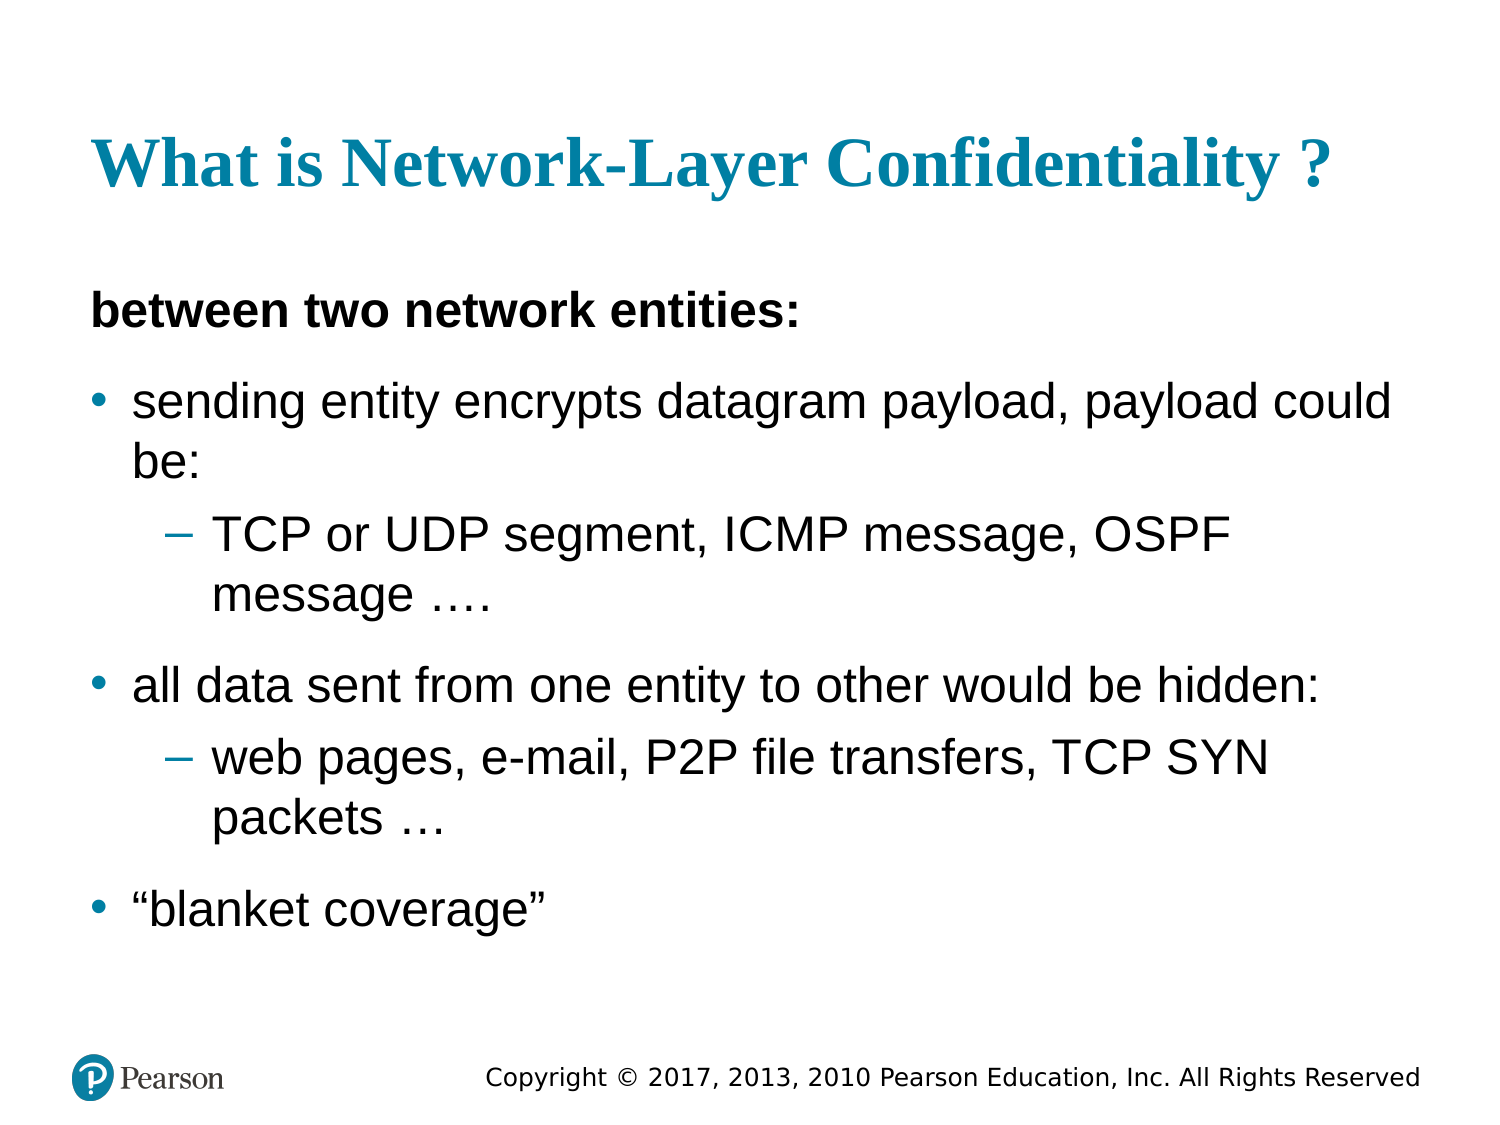

# What is Network-Layer Confidentiality ?
between two network entities:
sending entity encrypts datagram payload, payload could be:
T C P or U D P segment, I C M P message, O S P F message ….
all data sent from one entity to other would be hidden:
web pages, e-mail, P2P file transfers, T C P S Y N packets …
“blanket coverage”